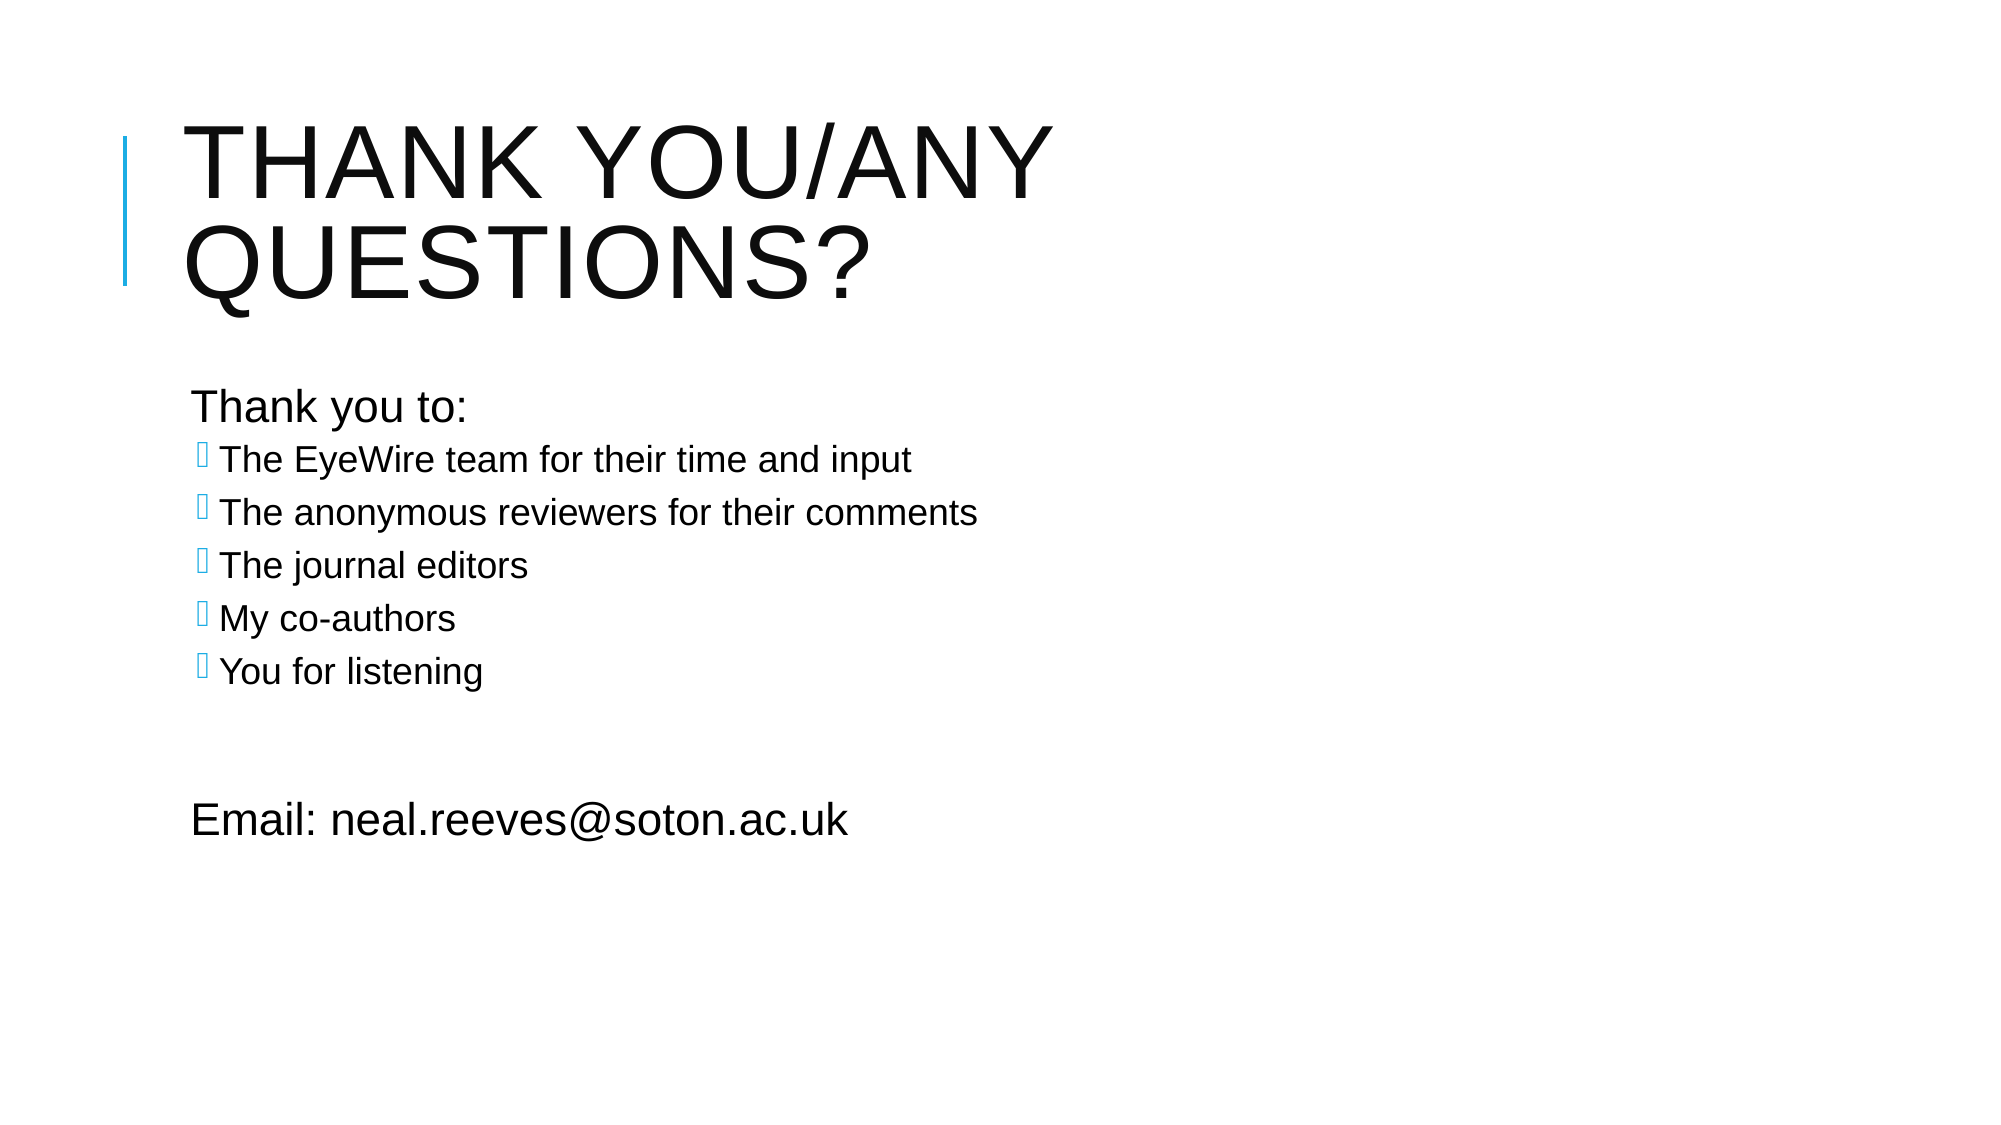

# Thank you/Any Questions?
Thank you to:
The EyeWire team for their time and input
The anonymous reviewers for their comments
The journal editors
My co-authors
You for listening

Email: neal.reeves@soton.ac.uk